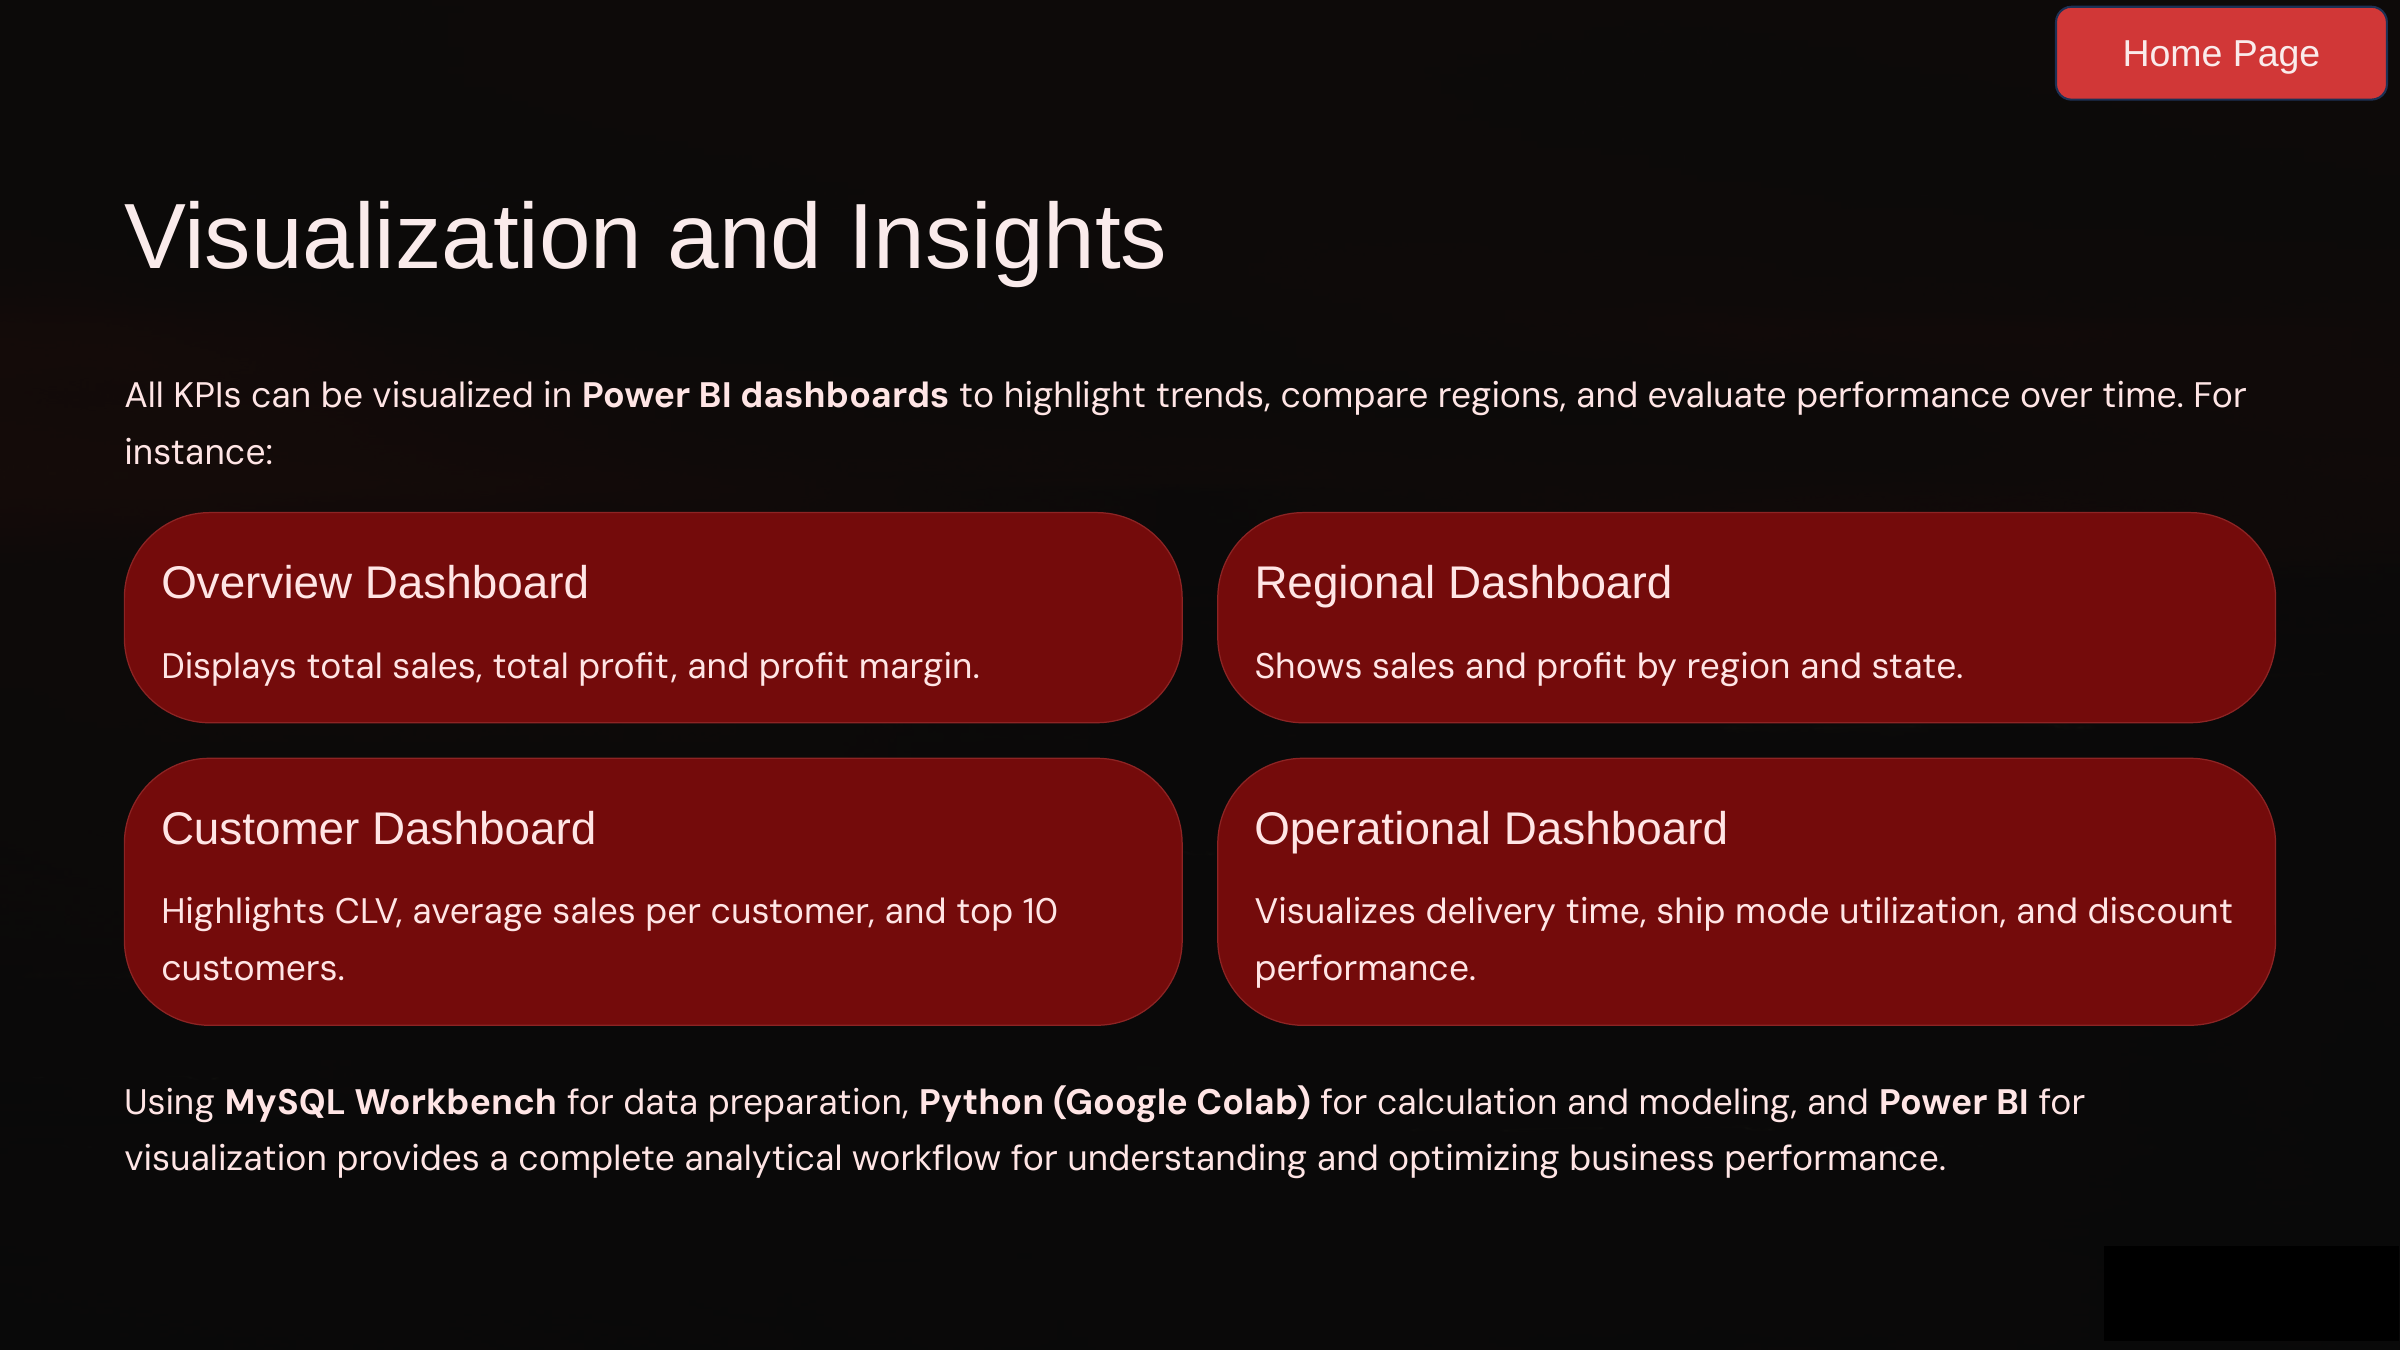

Home Page
Visualization and Insights
All KPIs can be visualized in Power BI dashboards to highlight trends, compare regions, and evaluate performance over time. For instance:

Overview Dashboard
Regional Dashboard
Displays total sales, total profit, and profit margin.
Shows sales and profit by region and state.

Customer Dashboard
Operational Dashboard
Highlights CLV, average sales per customer, and top 10 customers.
Visualizes delivery time, ship mode utilization, and discount performance.
Using MySQL Workbench for data preparation, Python (Google Colab) for calculation and modeling, and Power BI for visualization provides a complete analytical workflow for understanding and optimizing business performance.